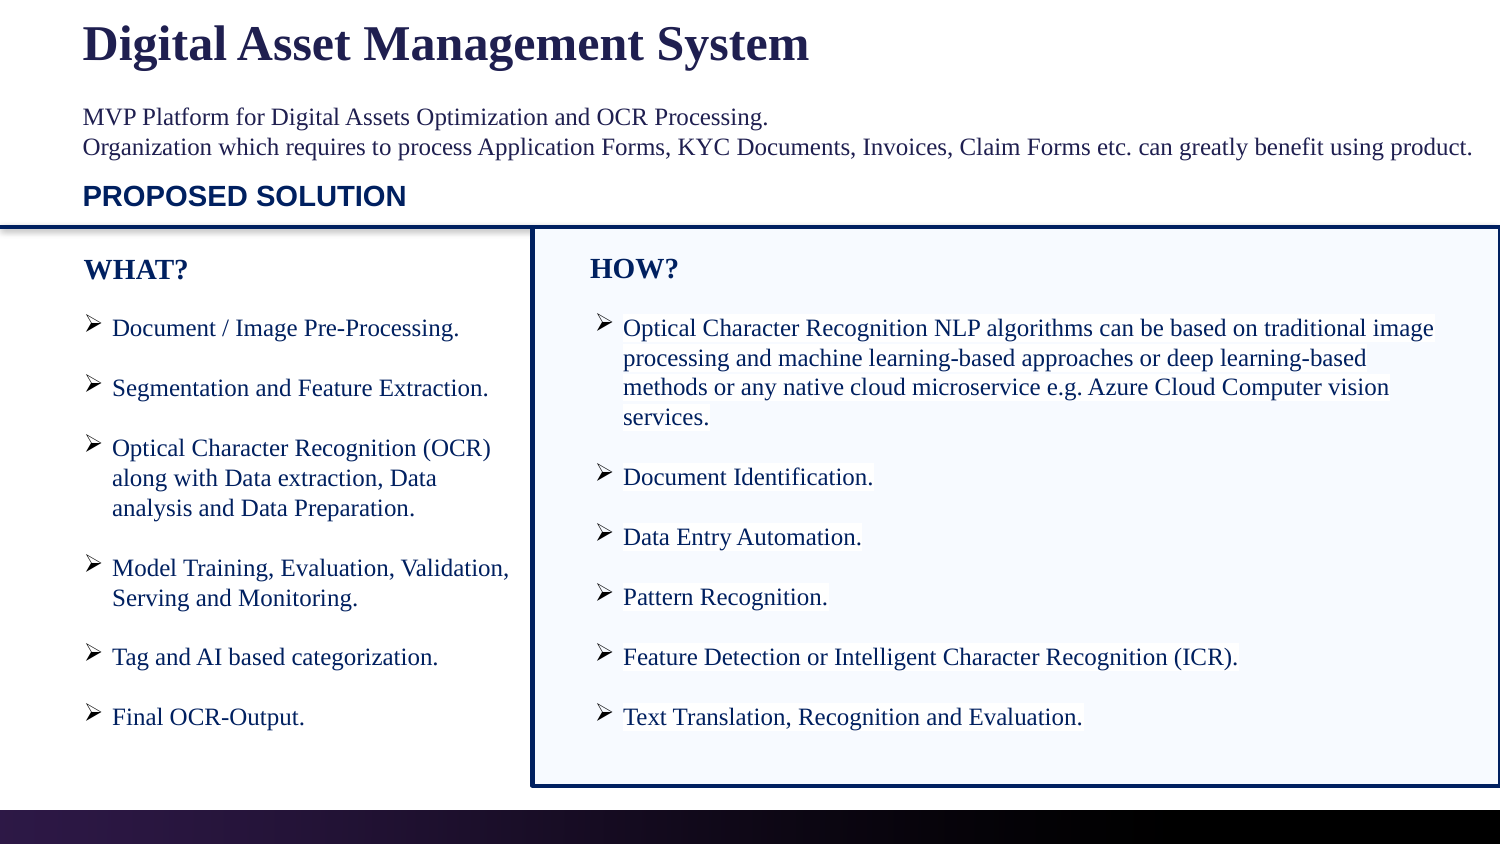

# Digital Asset Management System MVP Platform for Digital Assets Optimization and OCR Processing. Organization which requires to process Application Forms, KYC Documents, Invoices, Claim Forms etc. can greatly benefit using product.
PROPOSED SOLUTION

HOW?
WHAT?
Optical Character Recognition NLP algorithms can be based on traditional image processing and machine learning-based approaches or deep learning-based methods or any native cloud microservice e.g. Azure Cloud Computer vision services.

Document Identification.

Data Entry Automation.

Pattern Recognition.

Feature Detection or Intelligent Character Recognition (ICR).

Text Translation, Recognition and Evaluation.
Document / Image Pre-Processing.

Segmentation and Feature Extraction.

Optical Character Recognition (OCR) along with Data extraction, Data analysis and Data Preparation.

Model Training, Evaluation, Validation, Serving and Monitoring.

Tag and AI based categorization.

Final OCR-Output.